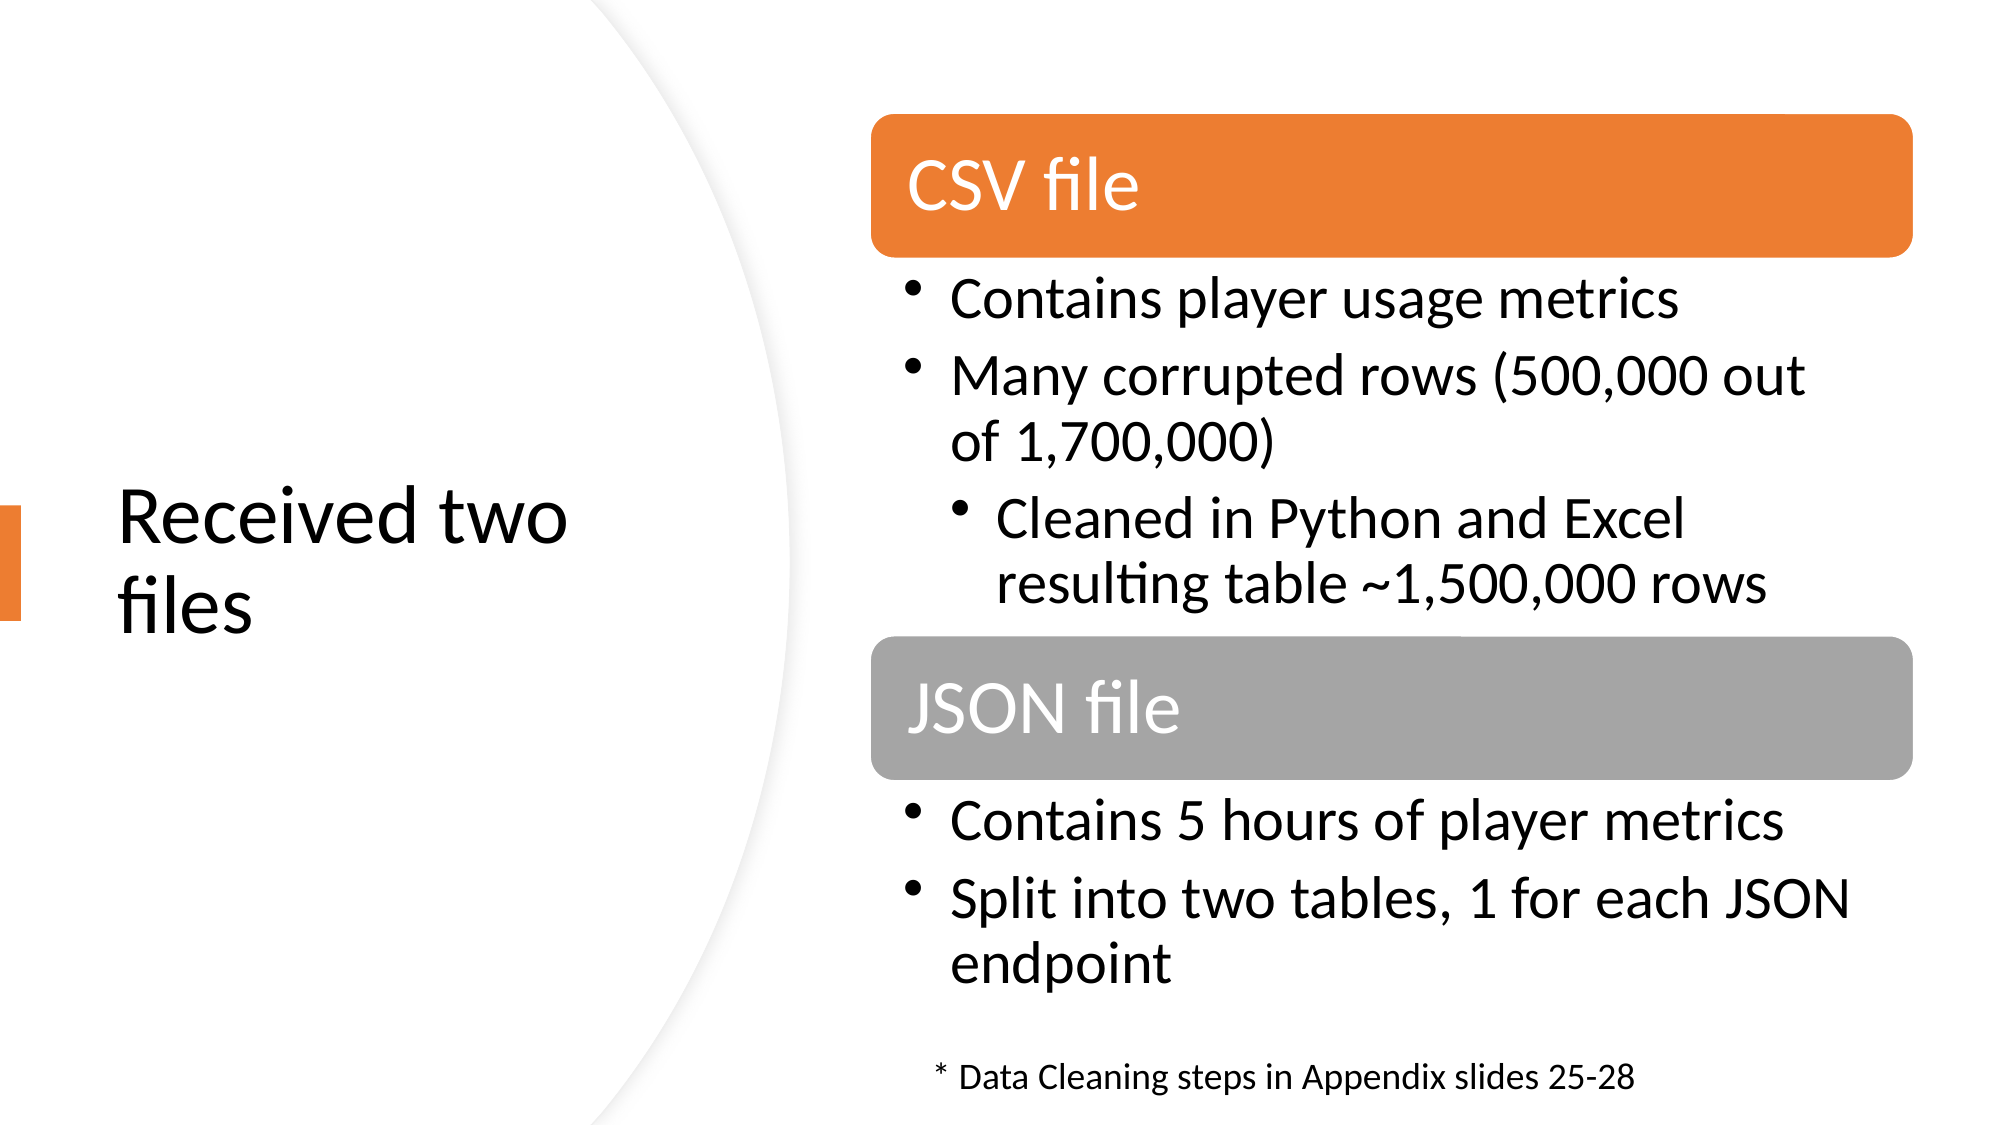

CSV file
Contains player usage metrics
Many corrupted rows (500,000 out of 1,700,000)
Cleaned in Python and Excel resulting table ~1,500,000 rows
JSON file
Contains 5 hours of player metrics
Split into two tables, 1 for each JSON endpoint
# Received two files

* Data Cleaning steps in Appendix slides 25-28